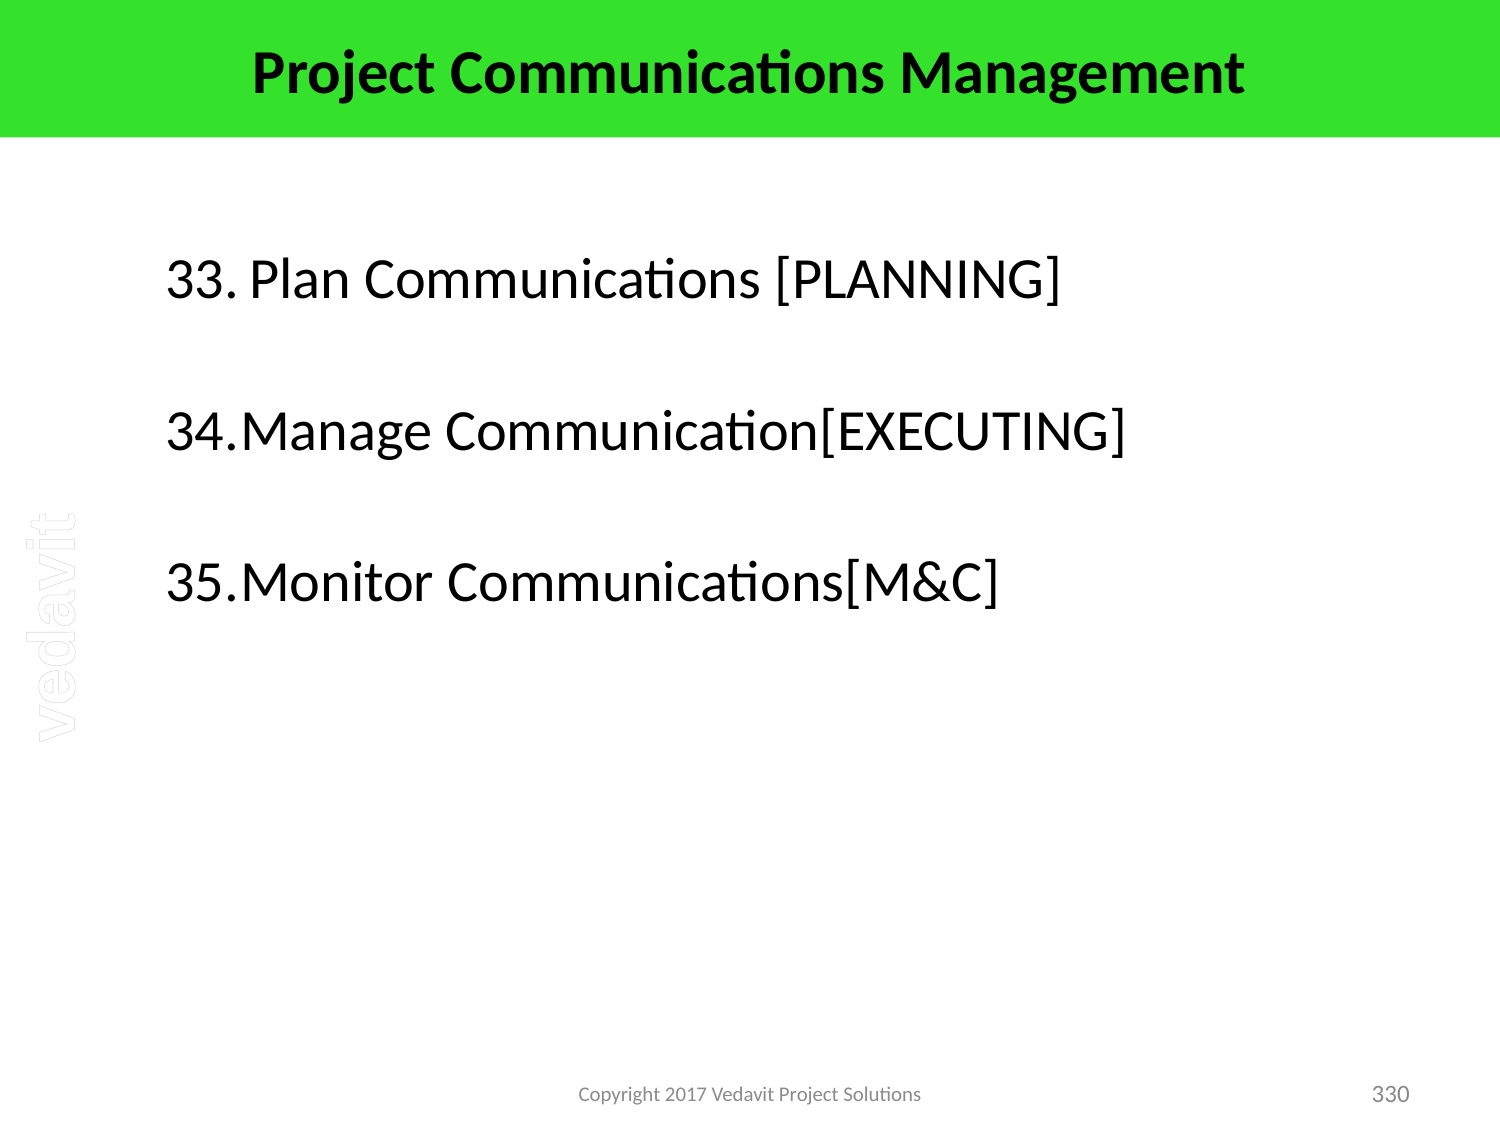

# Project Communications Management
Plan Communications [PLANNING]
Manage Communication[EXECUTING]
Monitor Communications[M&C]
Copyright 2017 Vedavit Project Solutions
330